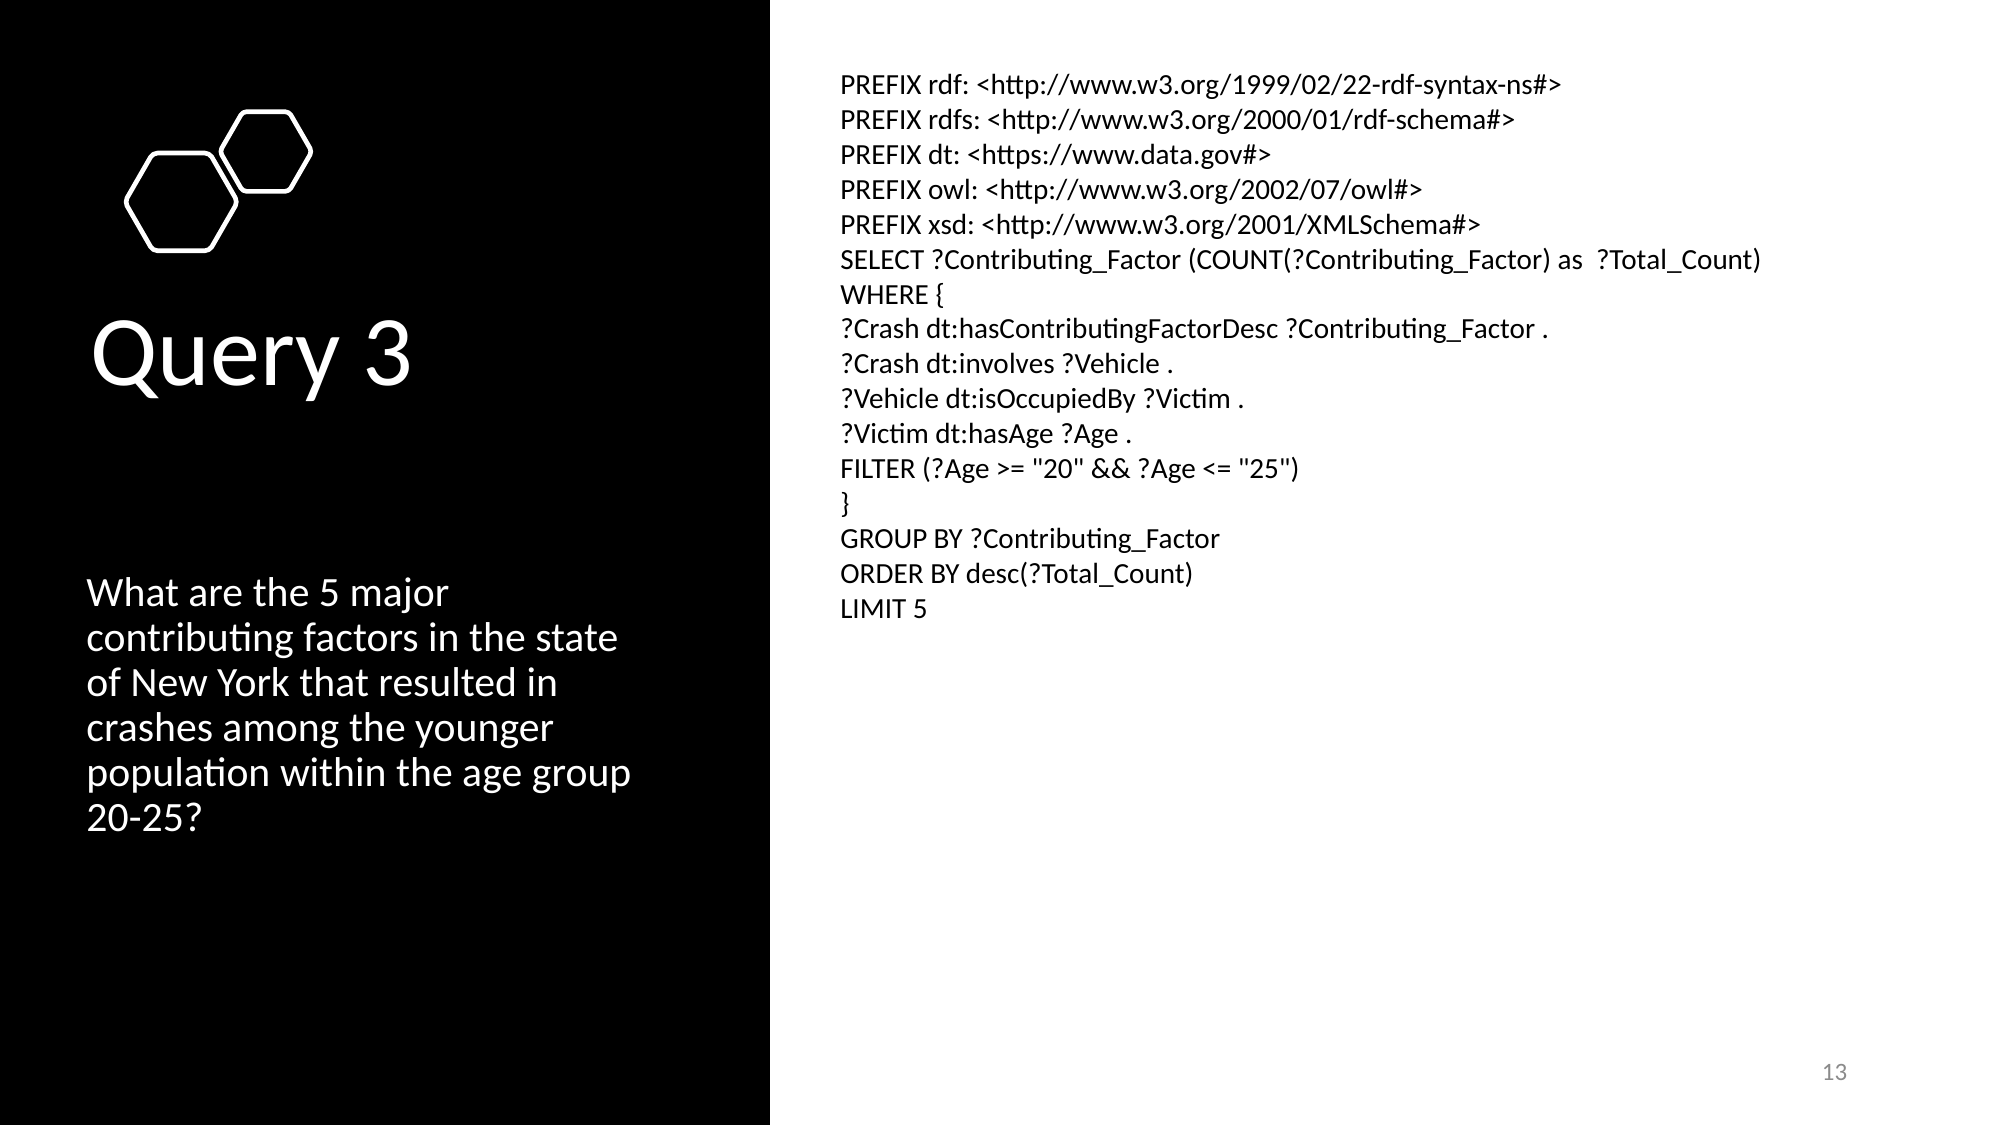

PREFIX rdf: <http://www.w3.org/1999/02/22-rdf-syntax-ns#>
 PREFIX rdfs: <http://www.w3.org/2000/01/rdf-schema#>
 PREFIX dt: <https://www.data.gov#>
 PREFIX owl: <http://www.w3.org/2002/07/owl#>
 PREFIX xsd: <http://www.w3.org/2001/XMLSchema#>
 SELECT ?Contributing_Factor (COUNT(?Contributing_Factor) as  ?Total_Count)
 WHERE {
 ?Crash dt:hasContributingFactorDesc ?Contributing_Factor .
 ?Crash dt:involves ?Vehicle .
 ?Vehicle dt:isOccupiedBy ?Victim .
 ?Victim dt:hasAge ?Age .
 FILTER (?Age >= "20" && ?Age <= "25")
 }
 GROUP BY ?Contributing_Factor
 ORDER BY desc(?Total_Count)
 LIMIT 5

# Query 3
What are the 5 major contributing factors in the state of New York that resulted in crashes among the younger population within the age group 20-25?
13